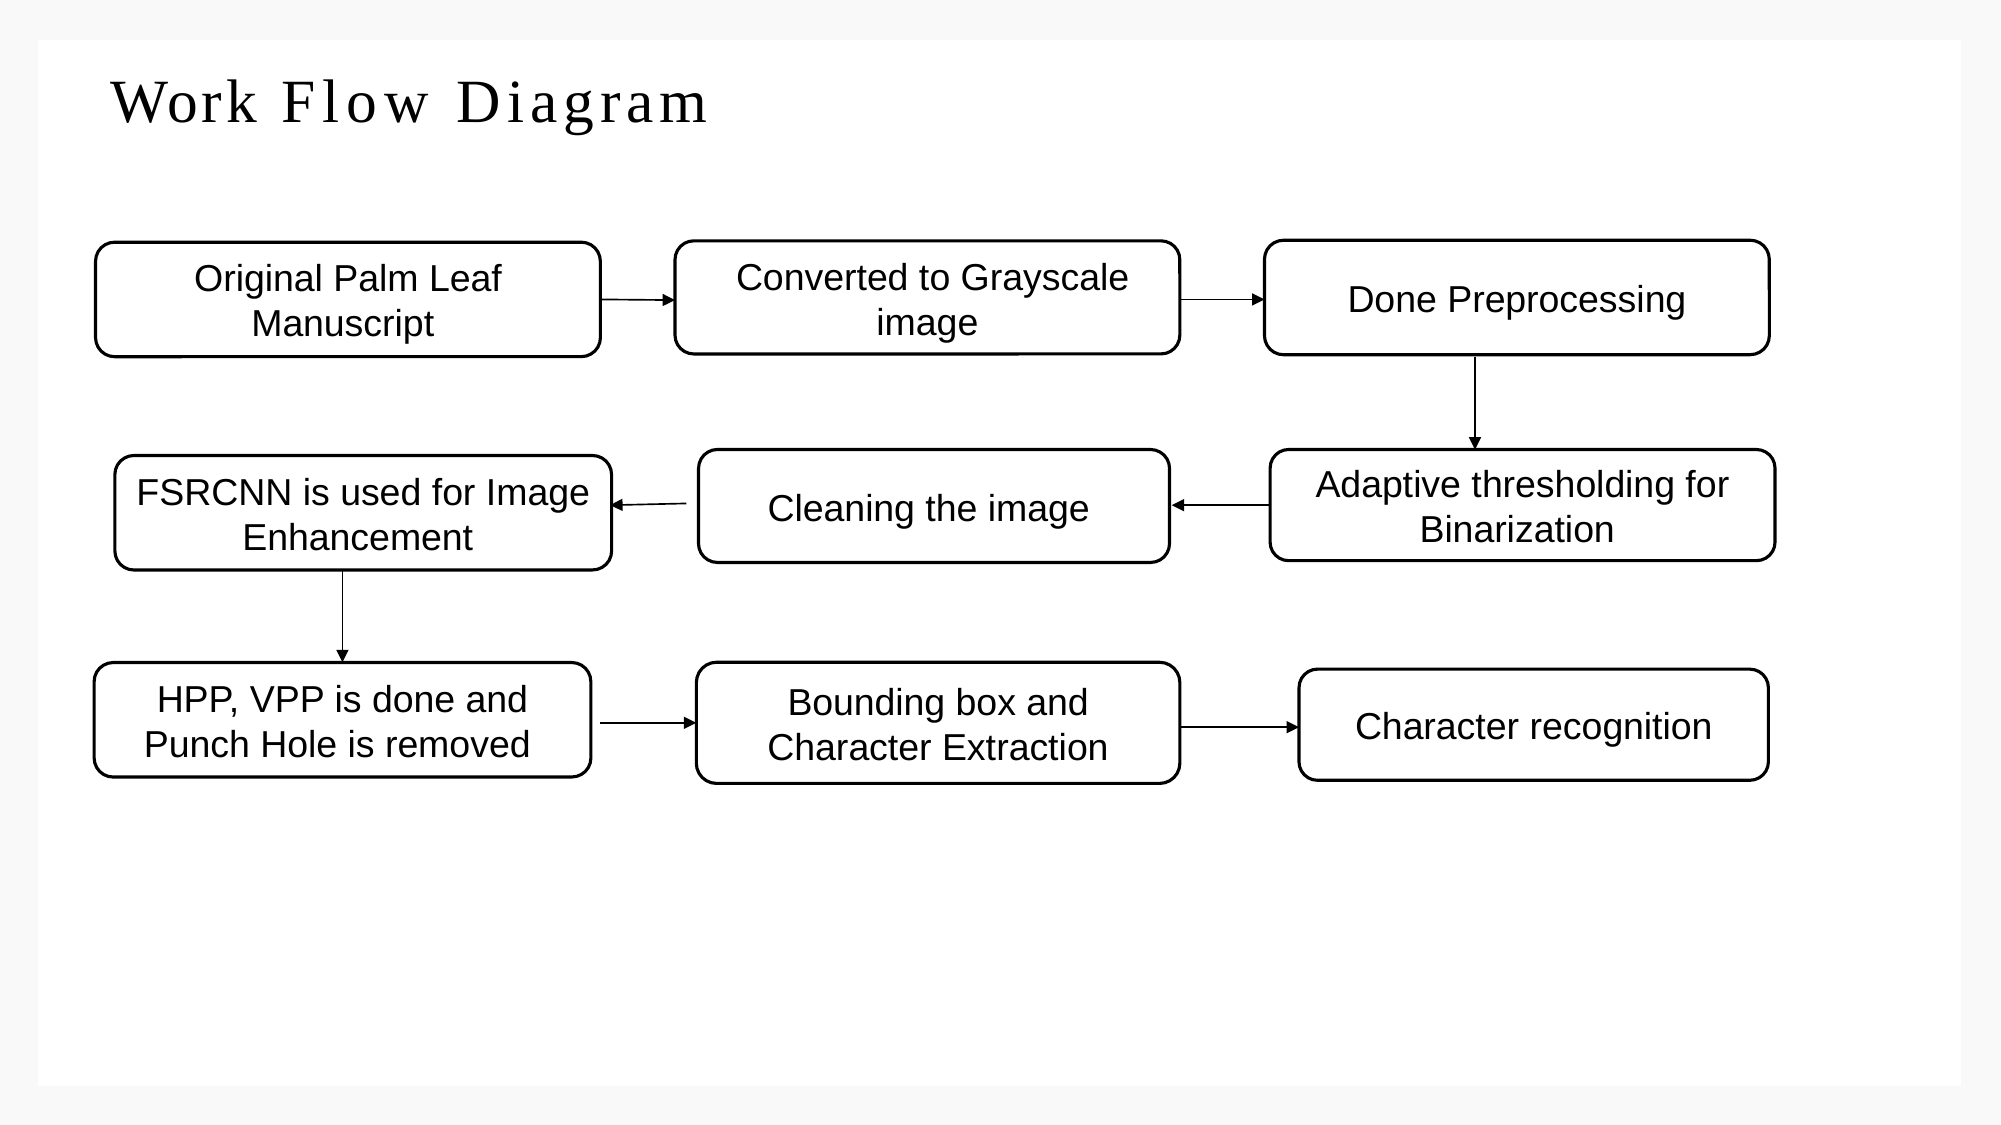

# Work Flow Diagram
 Done Preprocessing
 Converted to Grayscale image
Original Palm Leaf Manuscript
Cleaning the image
Adaptive thresholding for Binarization
FSRCNN is used for Image Enhancement
Bounding box and Character Extraction
HPP, VPP is done and Punch Hole is removed
Character recognition